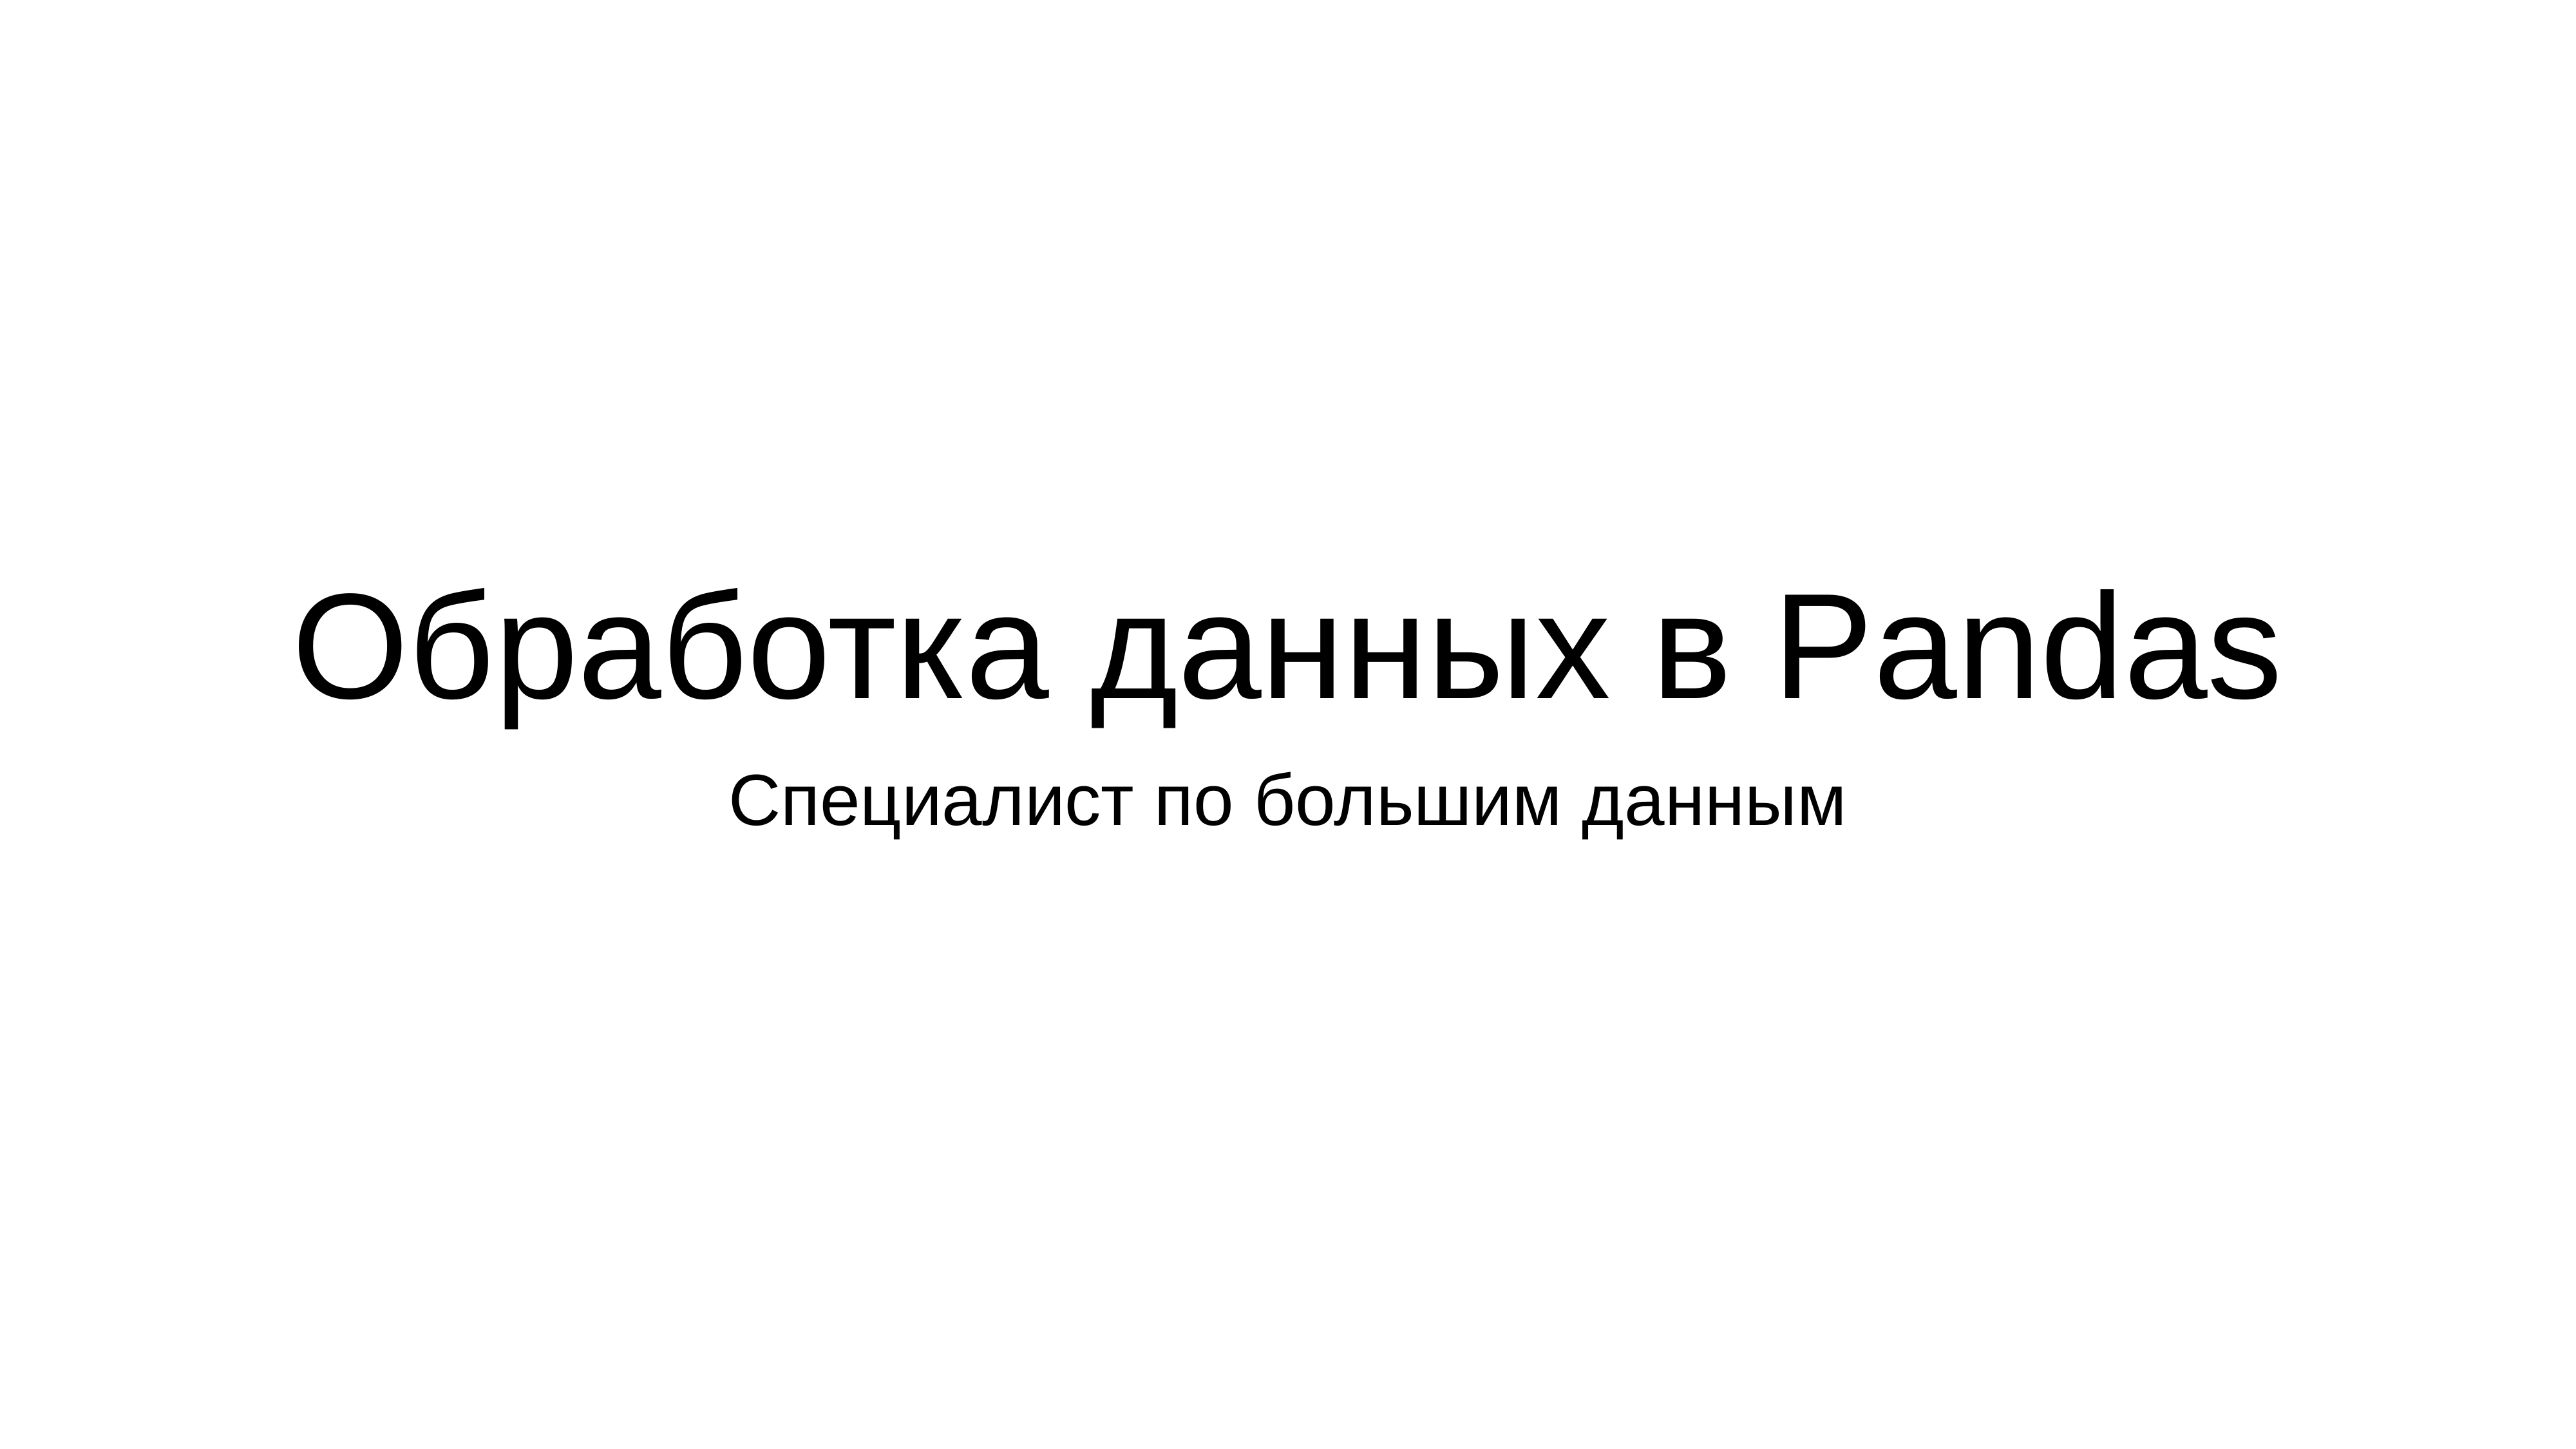

# Обработка данных в Pandas
Специалист по большим данным